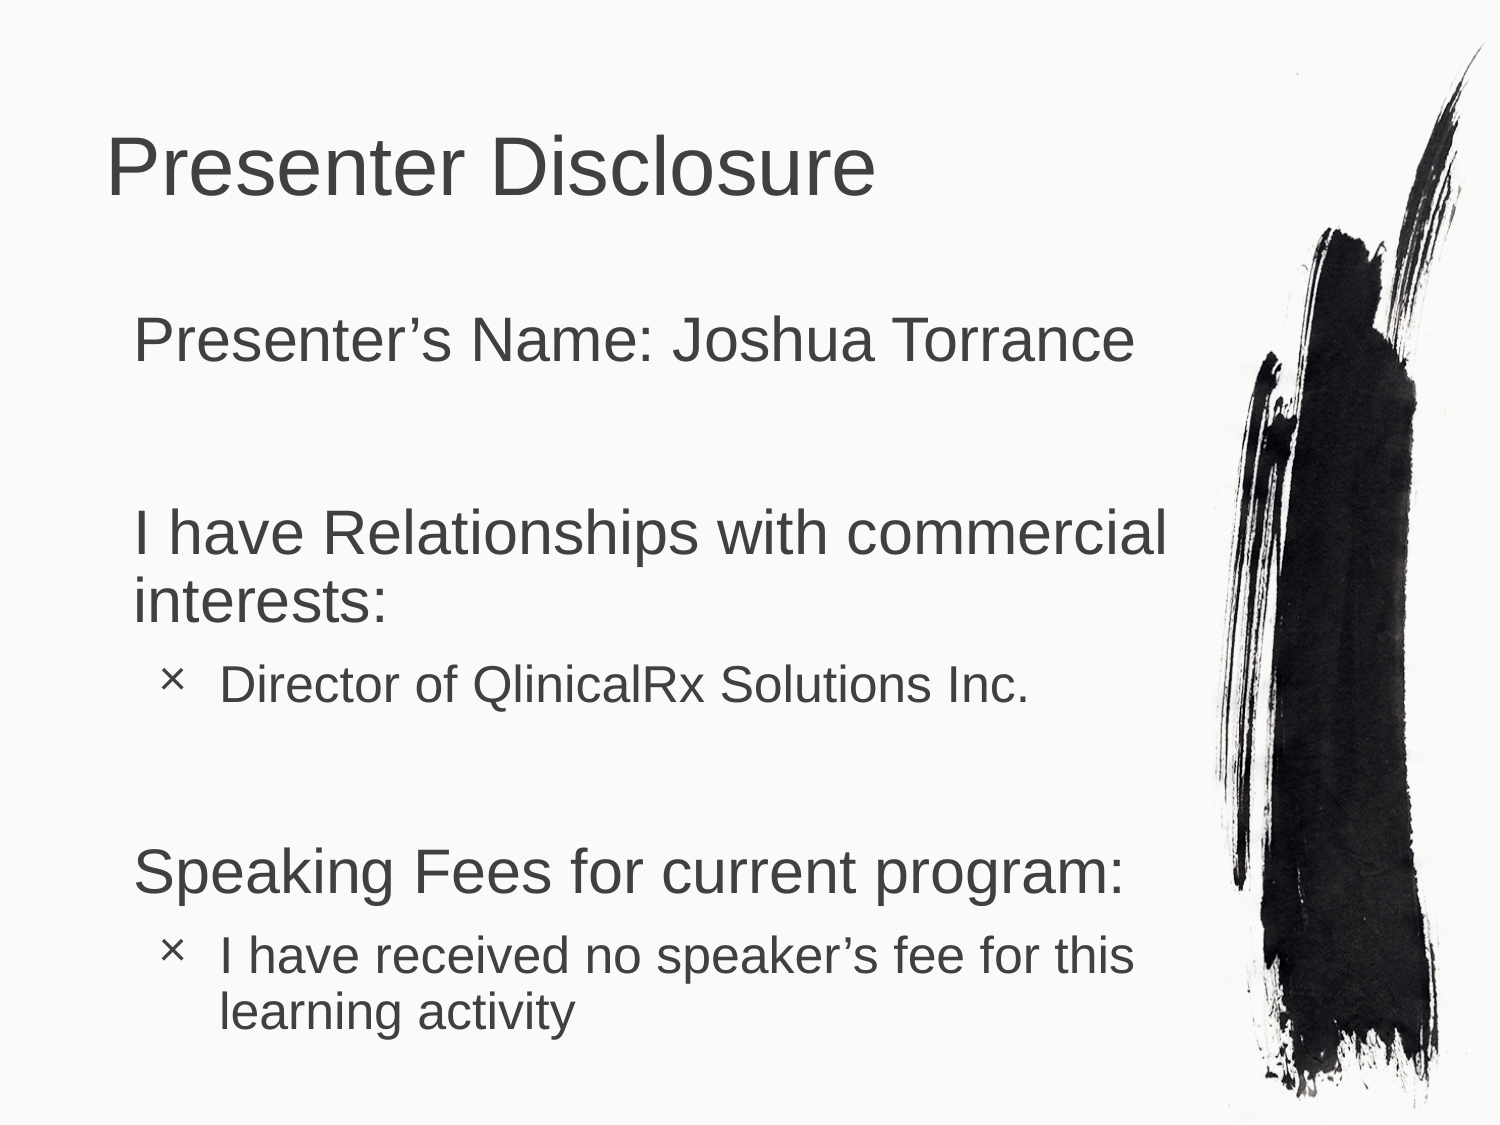

# Presenter Disclosure
Presenter’s Name: Joshua Torrance

I have Relationships with commercial interests:
Director of QlinicalRx Solutions Inc.

Speaking Fees for current program:
I have received no speaker’s fee for this learning activity